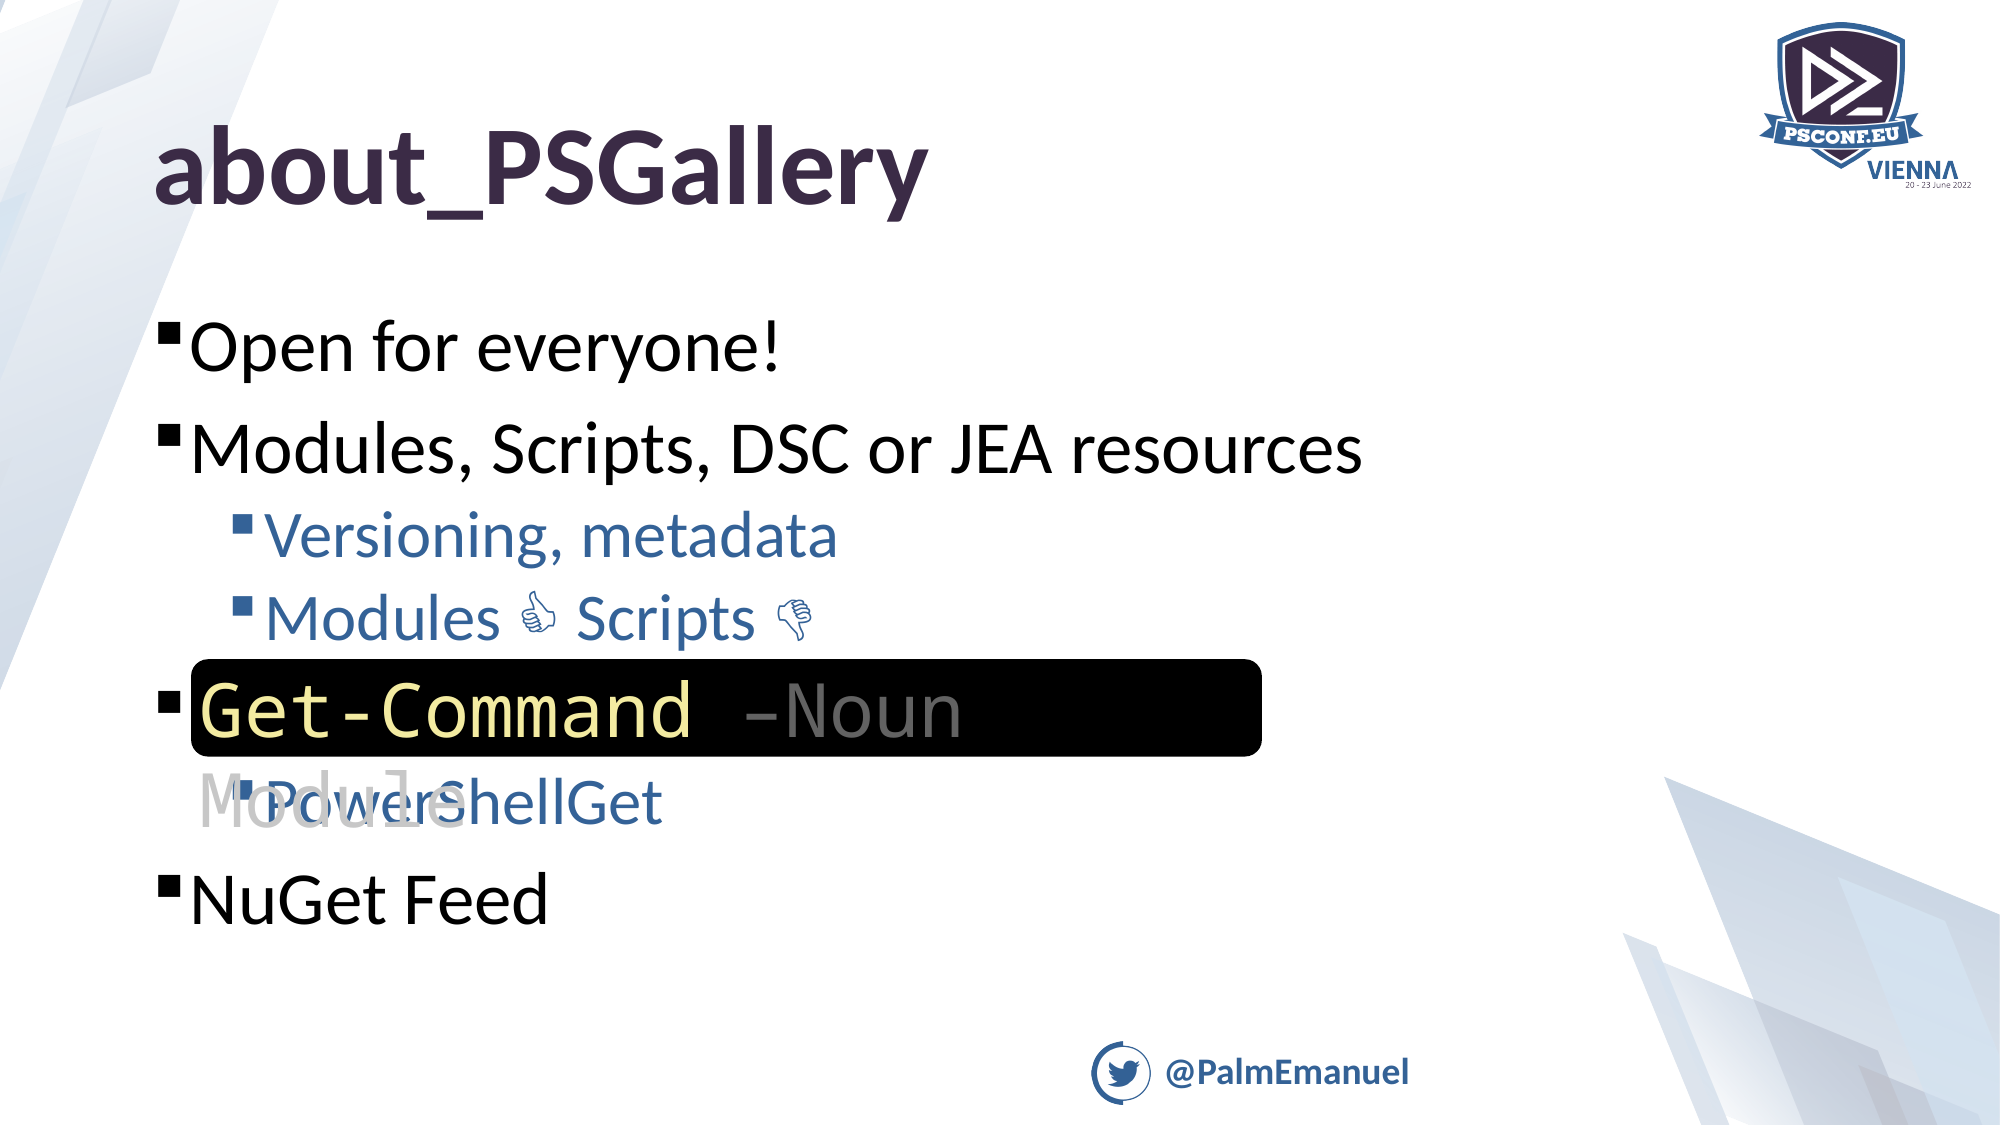

# about_PSGallery
Open for everyone!
Modules, Scripts, DSC or JEA resources
Versioning, metadata
Modules 👍 Scripts 👎

PowerShellGet
NuGet Feed

Get-Command –Noun Module